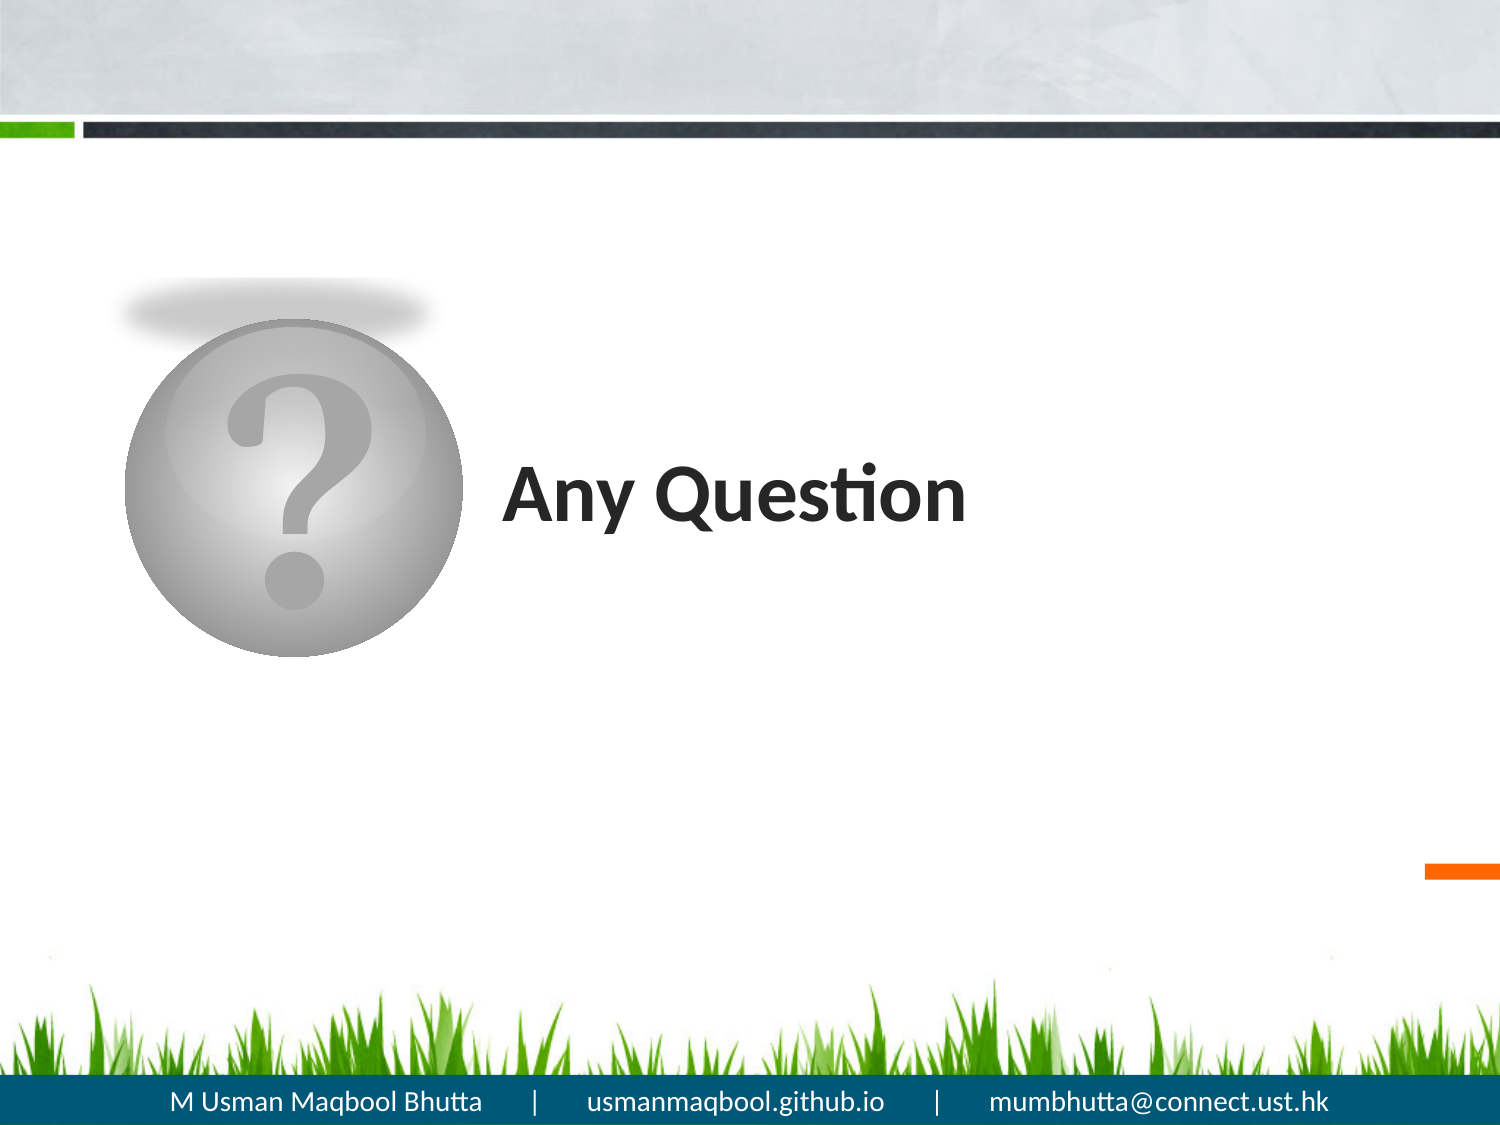

?

# Any Question

M Usman Maqbool Bhutta       |       usmanmaqbool.github.io       |       mumbhutta@connect.ust.hk